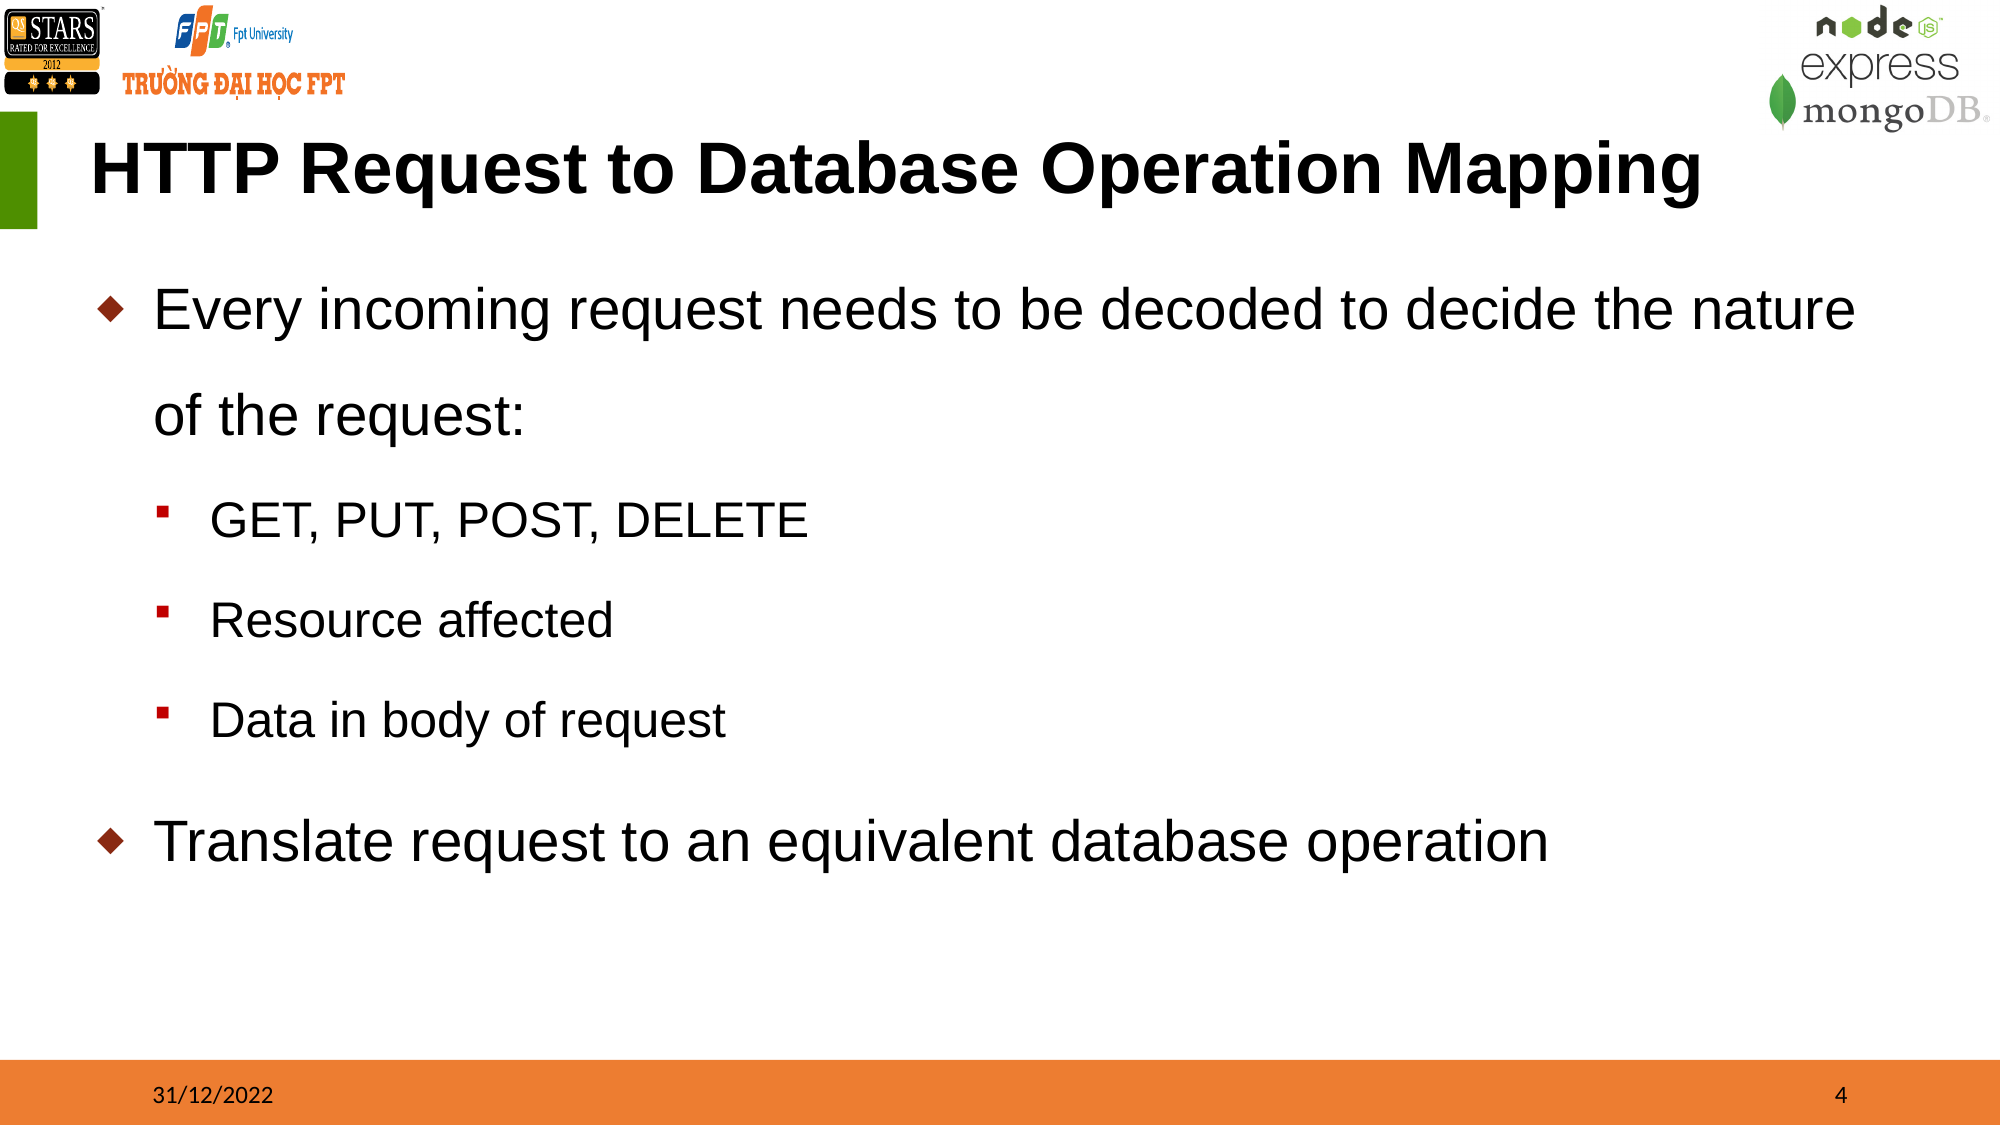

# HTTP Request to Database Operation Mapping
Every incoming request needs to be decoded to decide the nature of the request:
GET, PUT, POST, DELETE
Resource affected
Data in body of request
Translate request to an equivalent database operation
31/12/2022
4